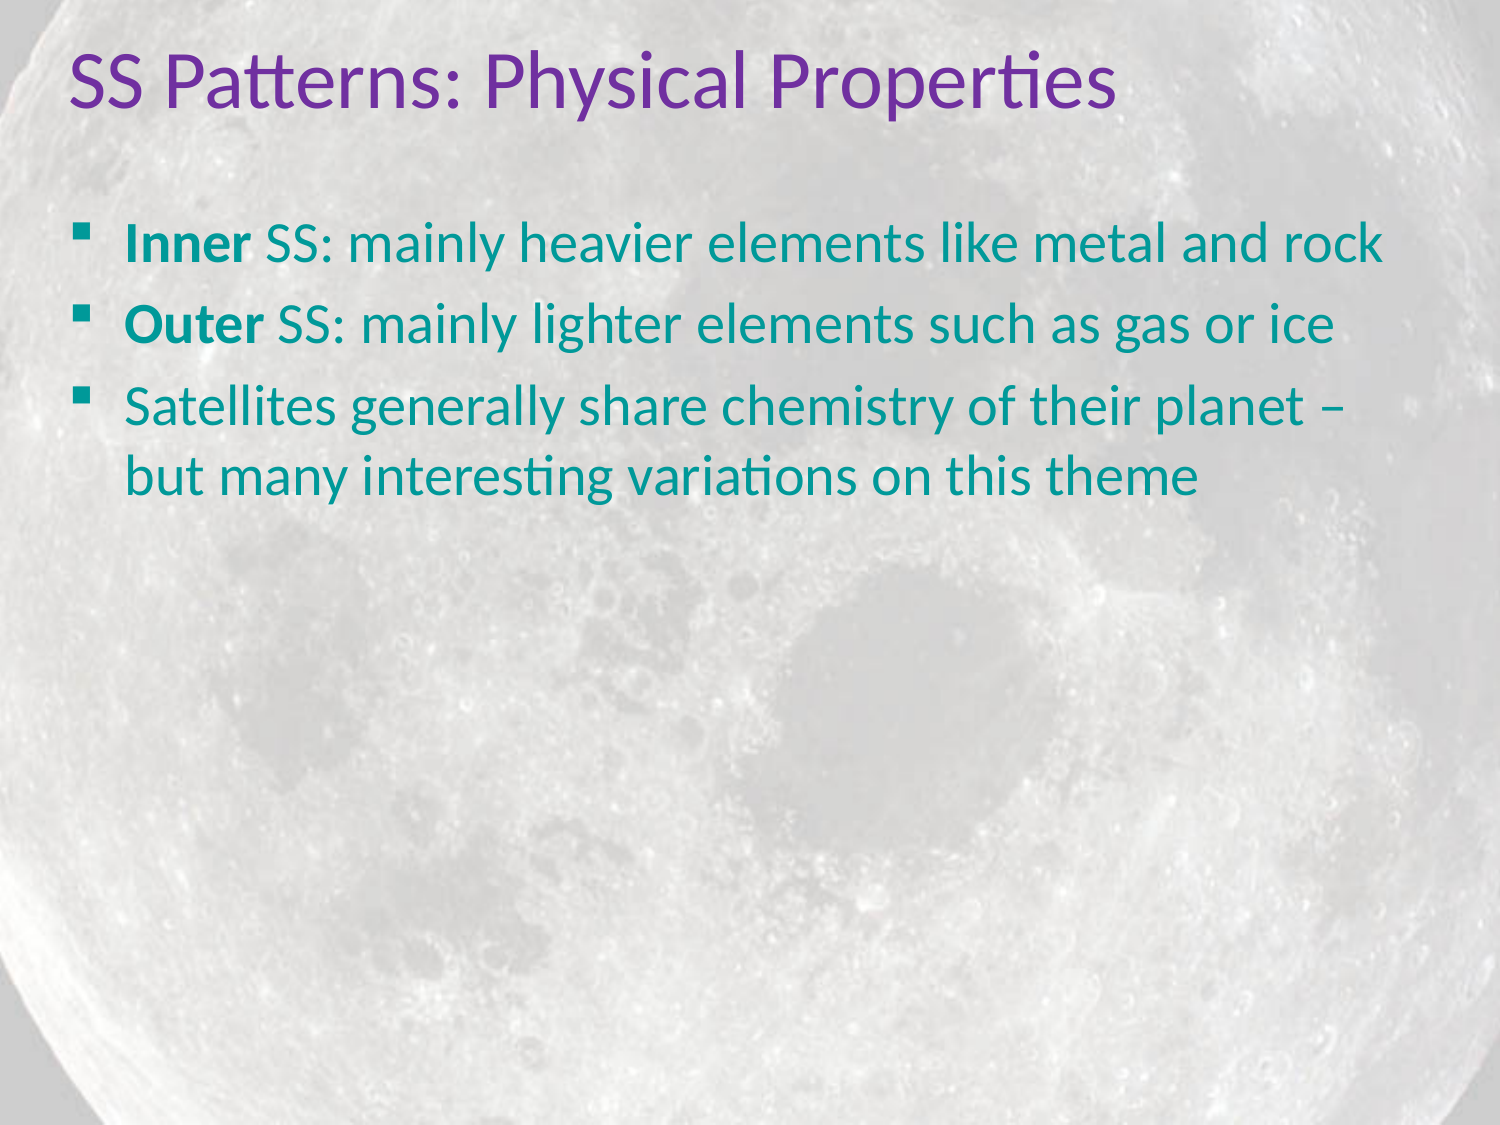

# SS Patterns: Physical Properties
Inner SS: mainly heavier elements like metal and rock
Outer SS: mainly lighter elements such as gas or ice
Satellites generally share chemistry of their planet – but many interesting variations on this theme